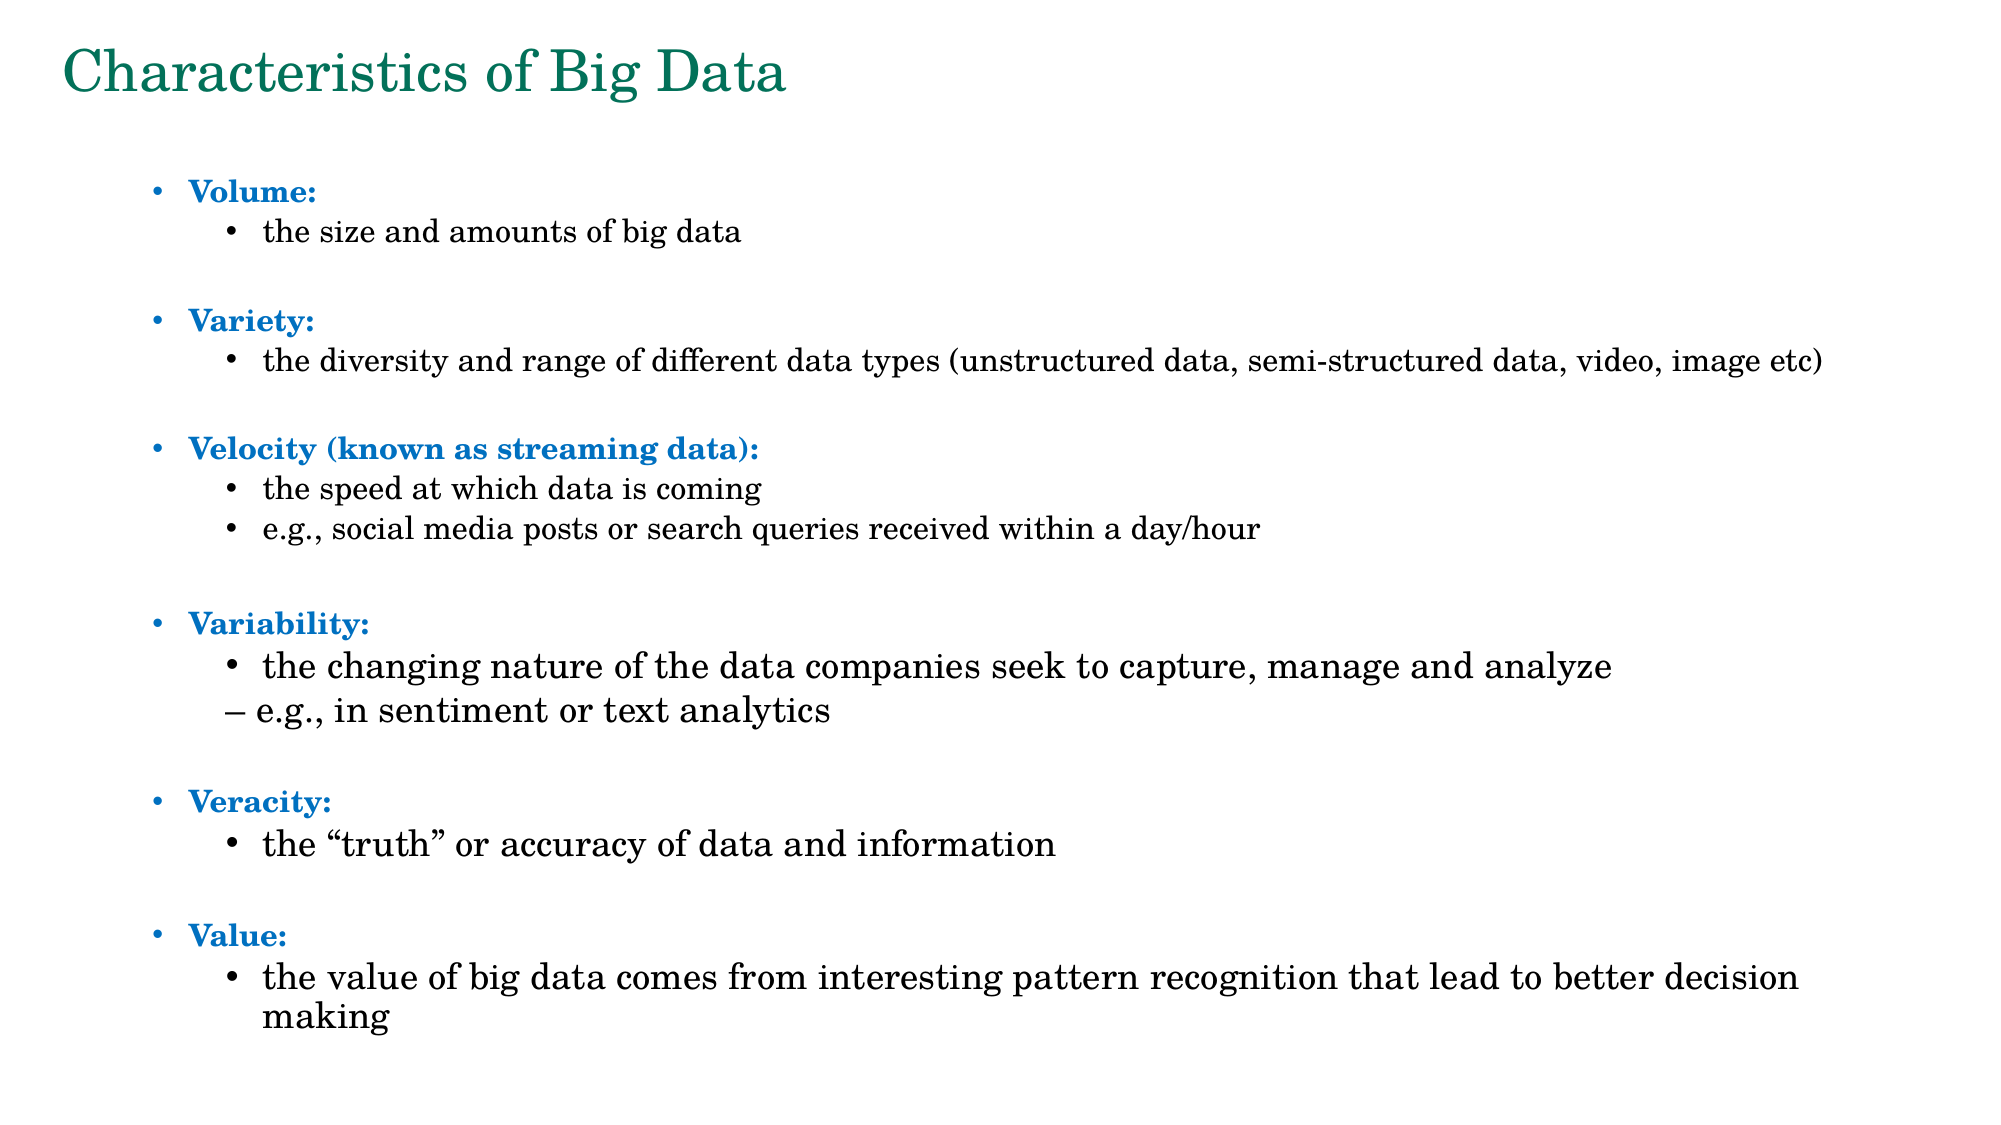

# Characteristics of Big Data
Volume:
the size and amounts of big data

Variety:
the diversity and range of different data types (unstructured data, semi-structured data, video, image etc)

Velocity (known as streaming data):
the speed at which data is coming
e.g., social media posts or search queries received within a day/hour

Variability:
the changing nature of the data companies seek to capture, manage and analyze
– e.g., in sentiment or text analytics

Veracity:
the “truth” or accuracy of data and information

Value:
the value of big data comes from interesting pattern recognition that lead to better decision making